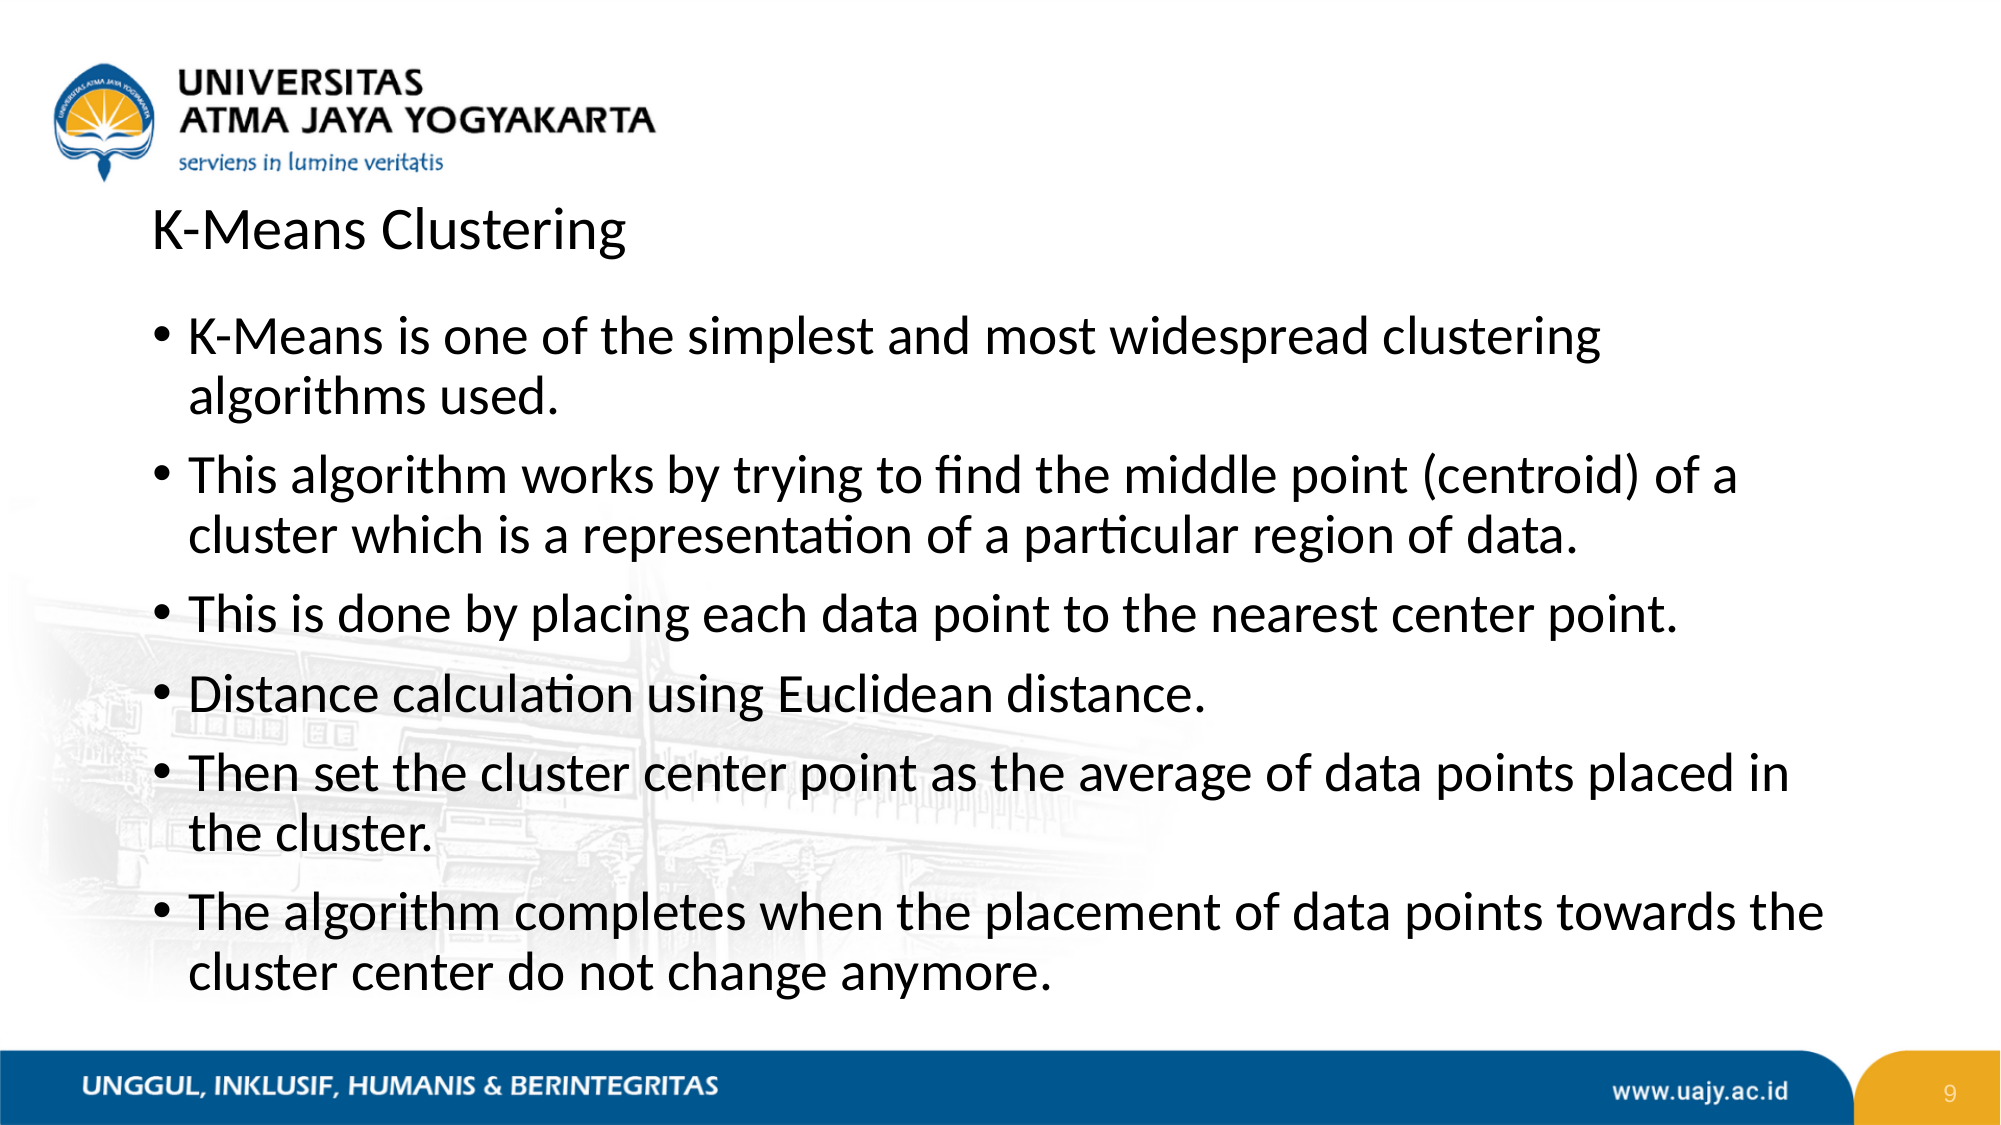

# K-Means Clustering
K-Means is one of the simplest and most widespread clustering algorithms used.
This algorithm works by trying to find the middle point (centroid) of a cluster which is a representation of a particular region of data.
This is done by placing each data point to the nearest center point.
Distance calculation using Euclidean distance.
Then set the cluster center point as the average of data points placed in the cluster.
The algorithm completes when the placement of data points towards the cluster center do not change anymore.
9